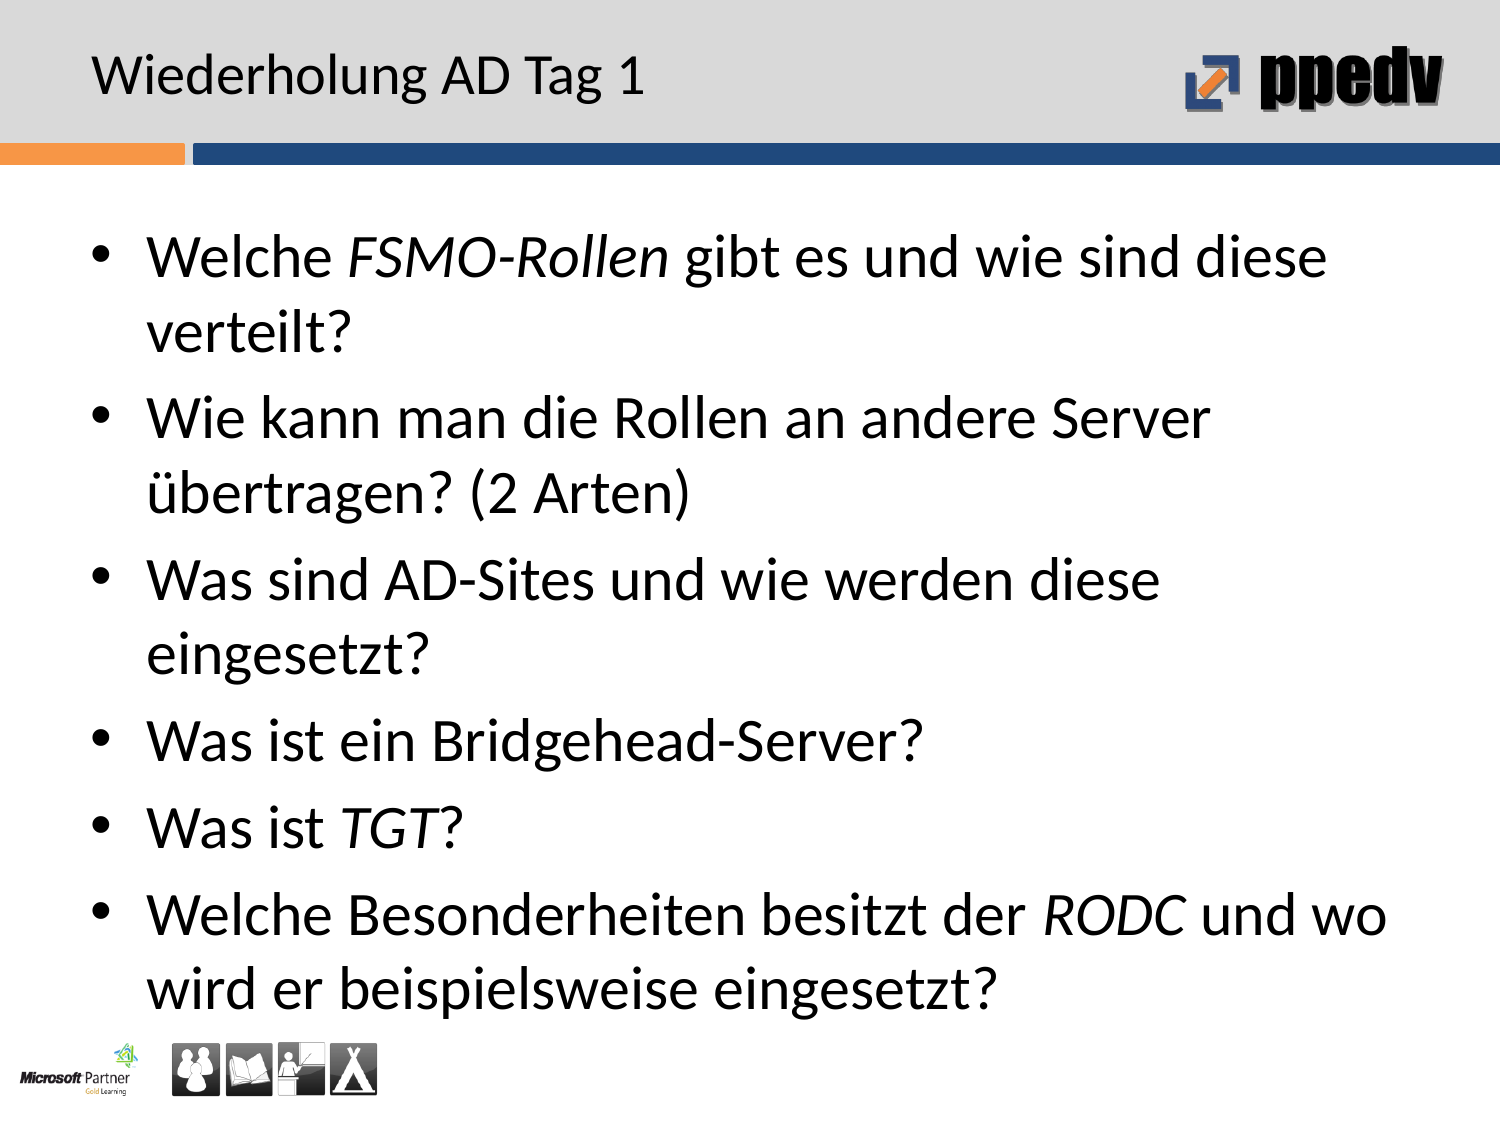

# Wiederholung AD Tag 1
Welche FSMO-Rollen gibt es und wie sind diese verteilt?
Wie kann man die Rollen an andere Server übertragen? (2 Arten)
Was sind AD-Sites und wie werden diese eingesetzt?
Was ist ein Bridgehead-Server?
Was ist TGT?
Welche Besonderheiten besitzt der RODC und wo wird er beispielsweise eingesetzt?